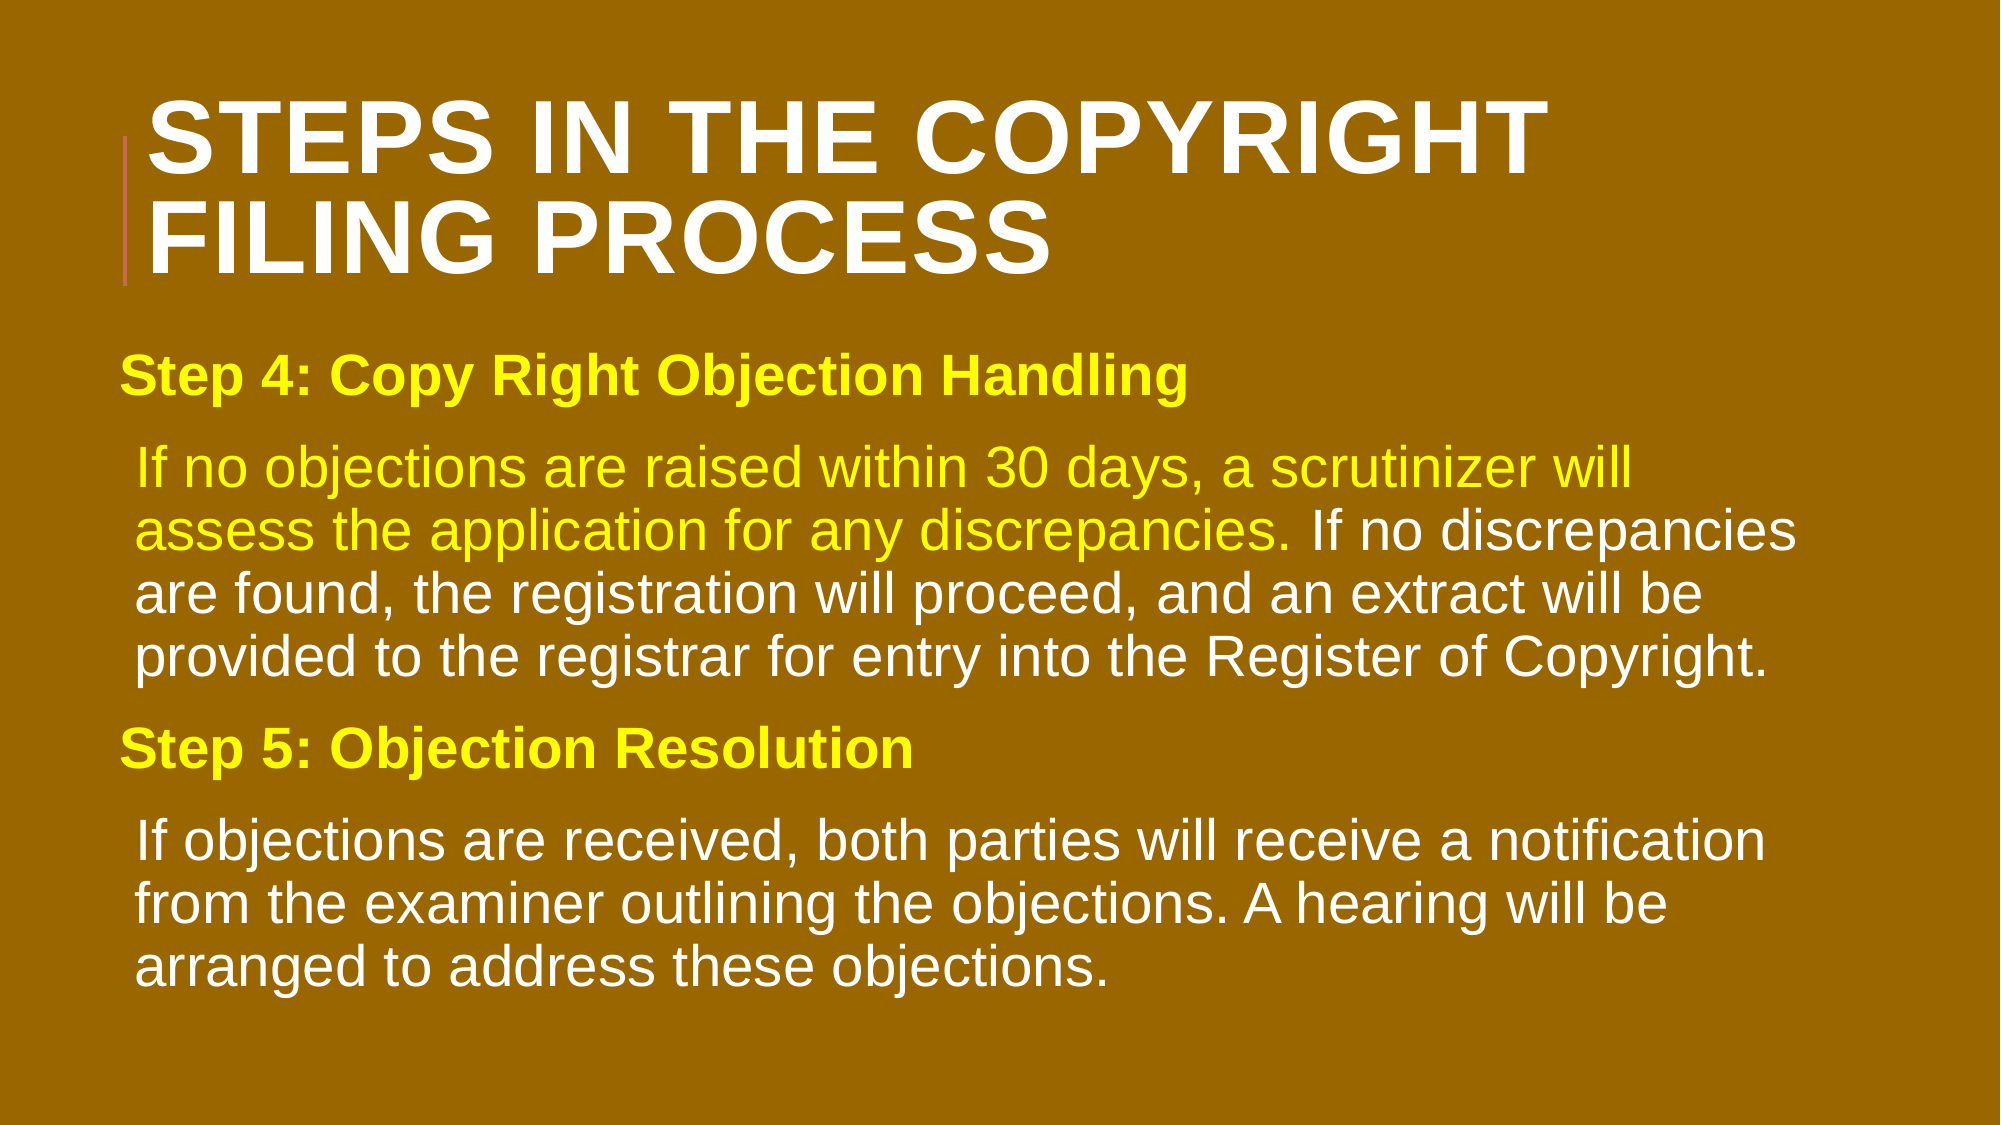

# Steps in the copyright filing process
Step 4: Copy Right Objection Handling
If no objections are raised within 30 days, a scrutinizer will assess the application for any discrepancies. If no discrepancies are found, the registration will proceed, and an extract will be provided to the registrar for entry into the Register of Copyright.
Step 5: Objection Resolution
If objections are received, both parties will receive a notification from the examiner outlining the objections. A hearing will be arranged to address these objections.